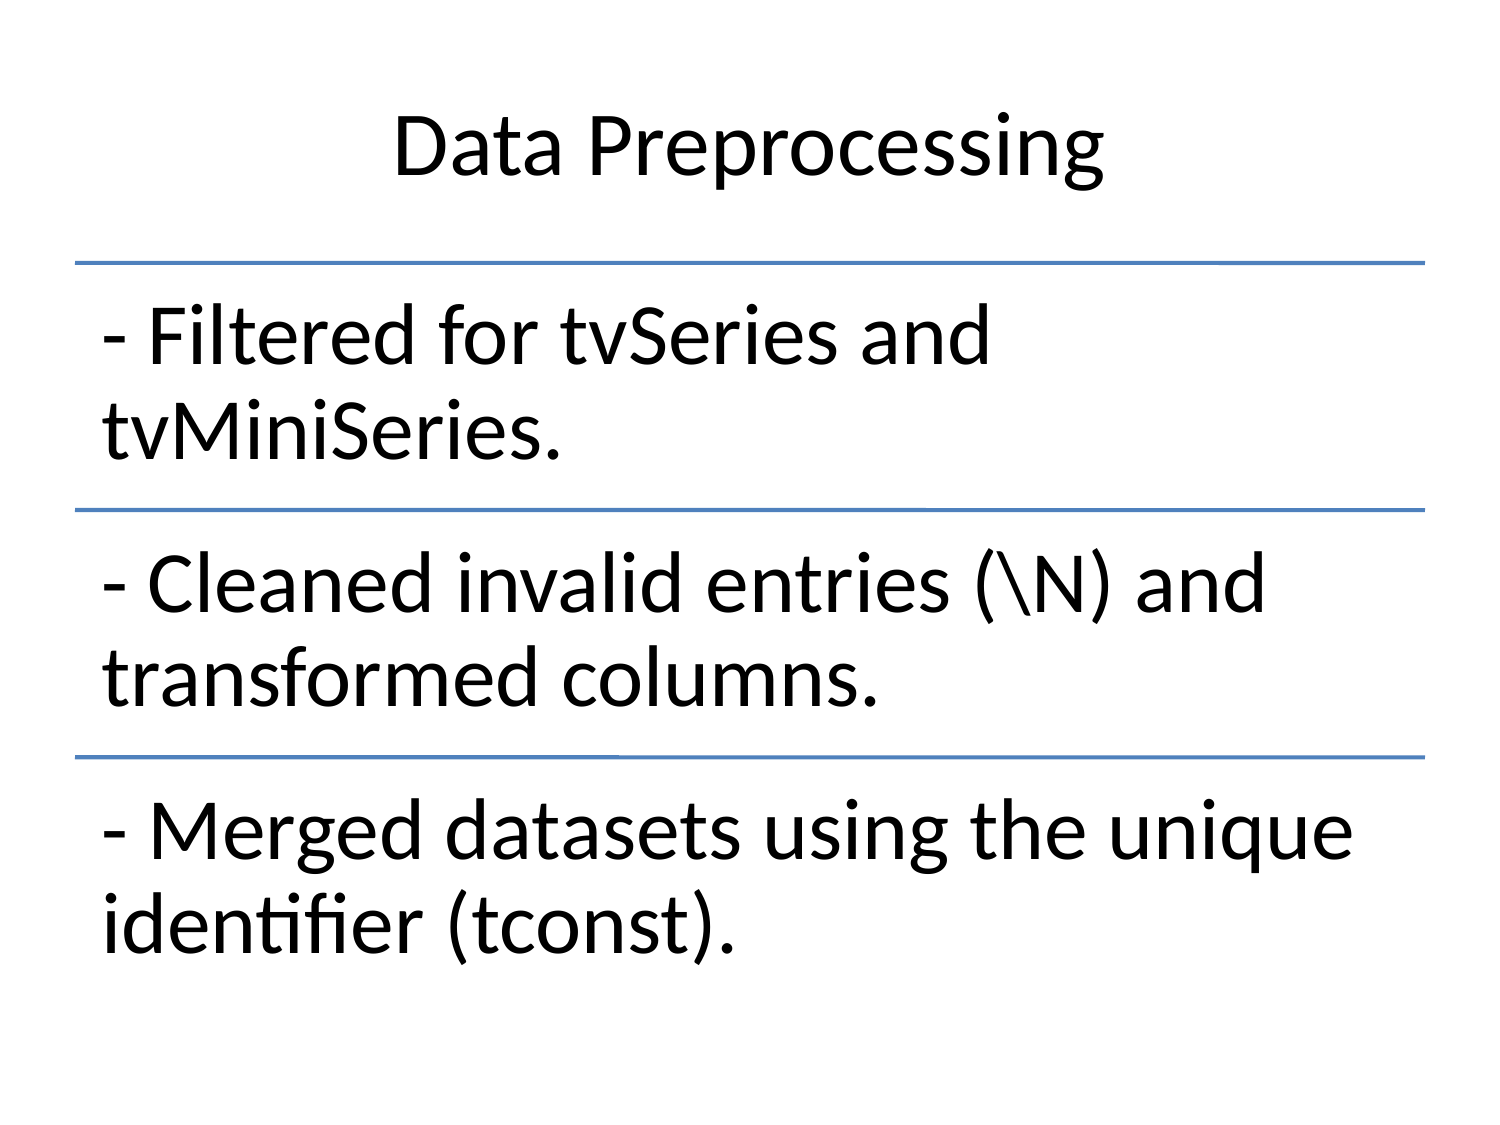

# Data Preprocessing
- Filtered for tvSeries and tvMiniSeries.
- Cleaned invalid entries (\N) and transformed columns.
- Merged datasets using the unique identifier (tconst).